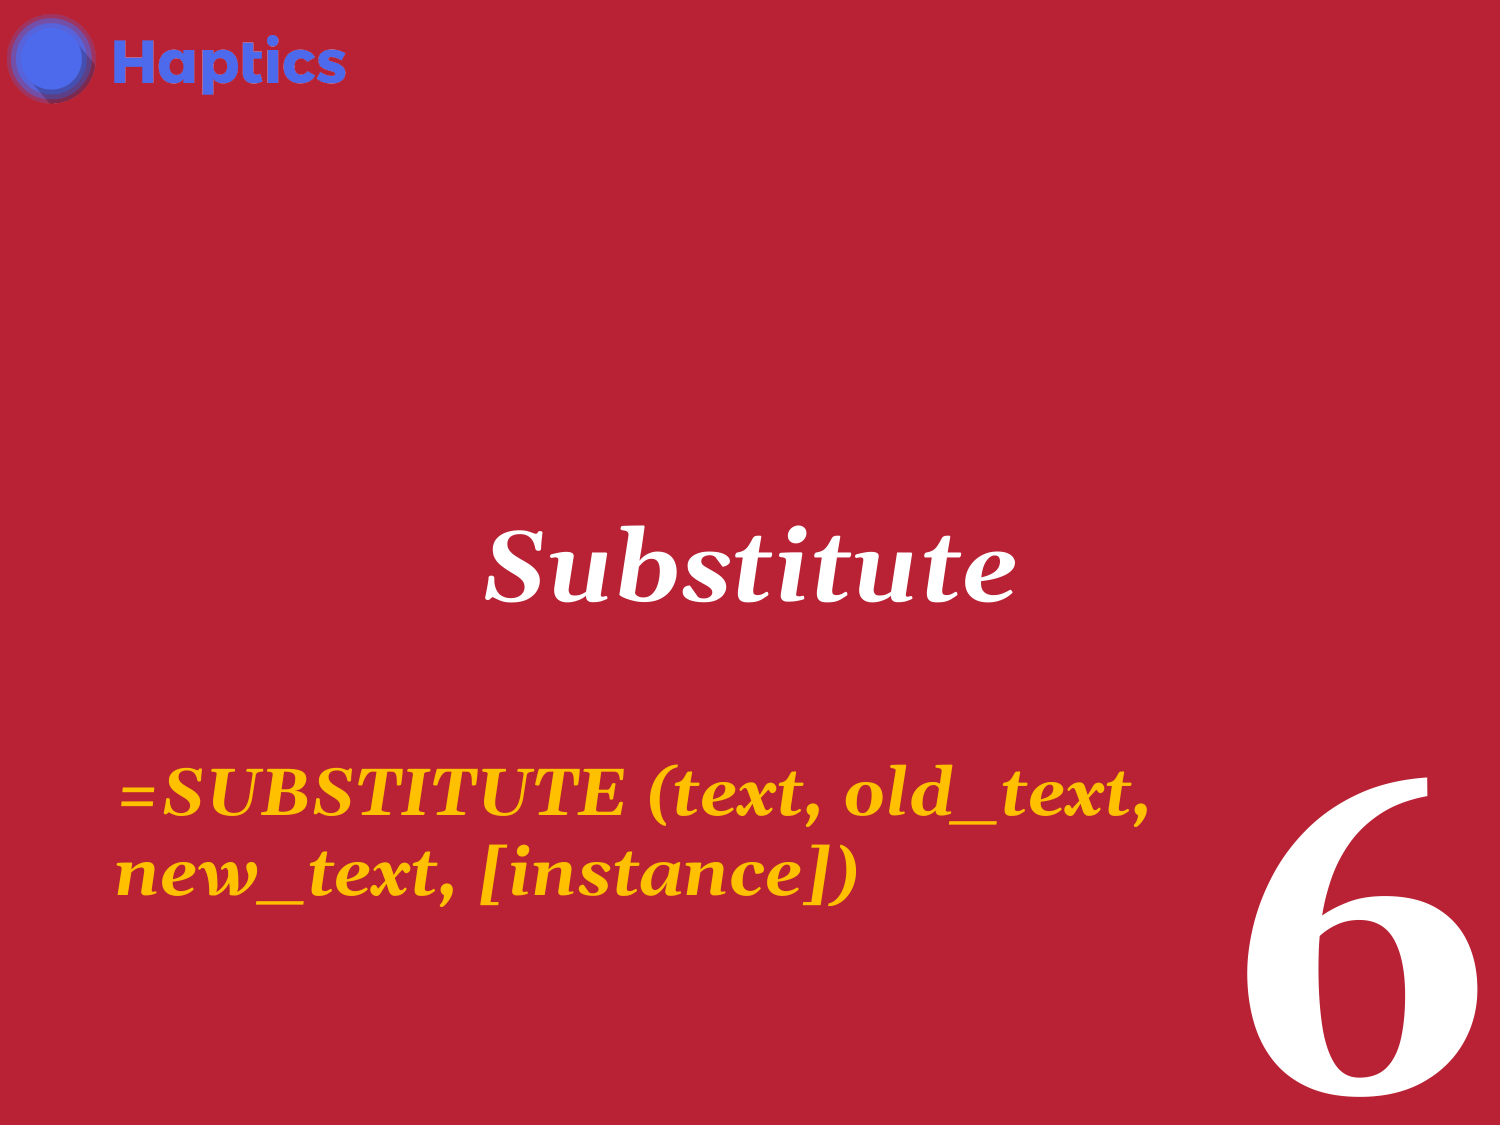

Substitute
6
=SUBSTITUTE (text, old_text, new_text, [instance])